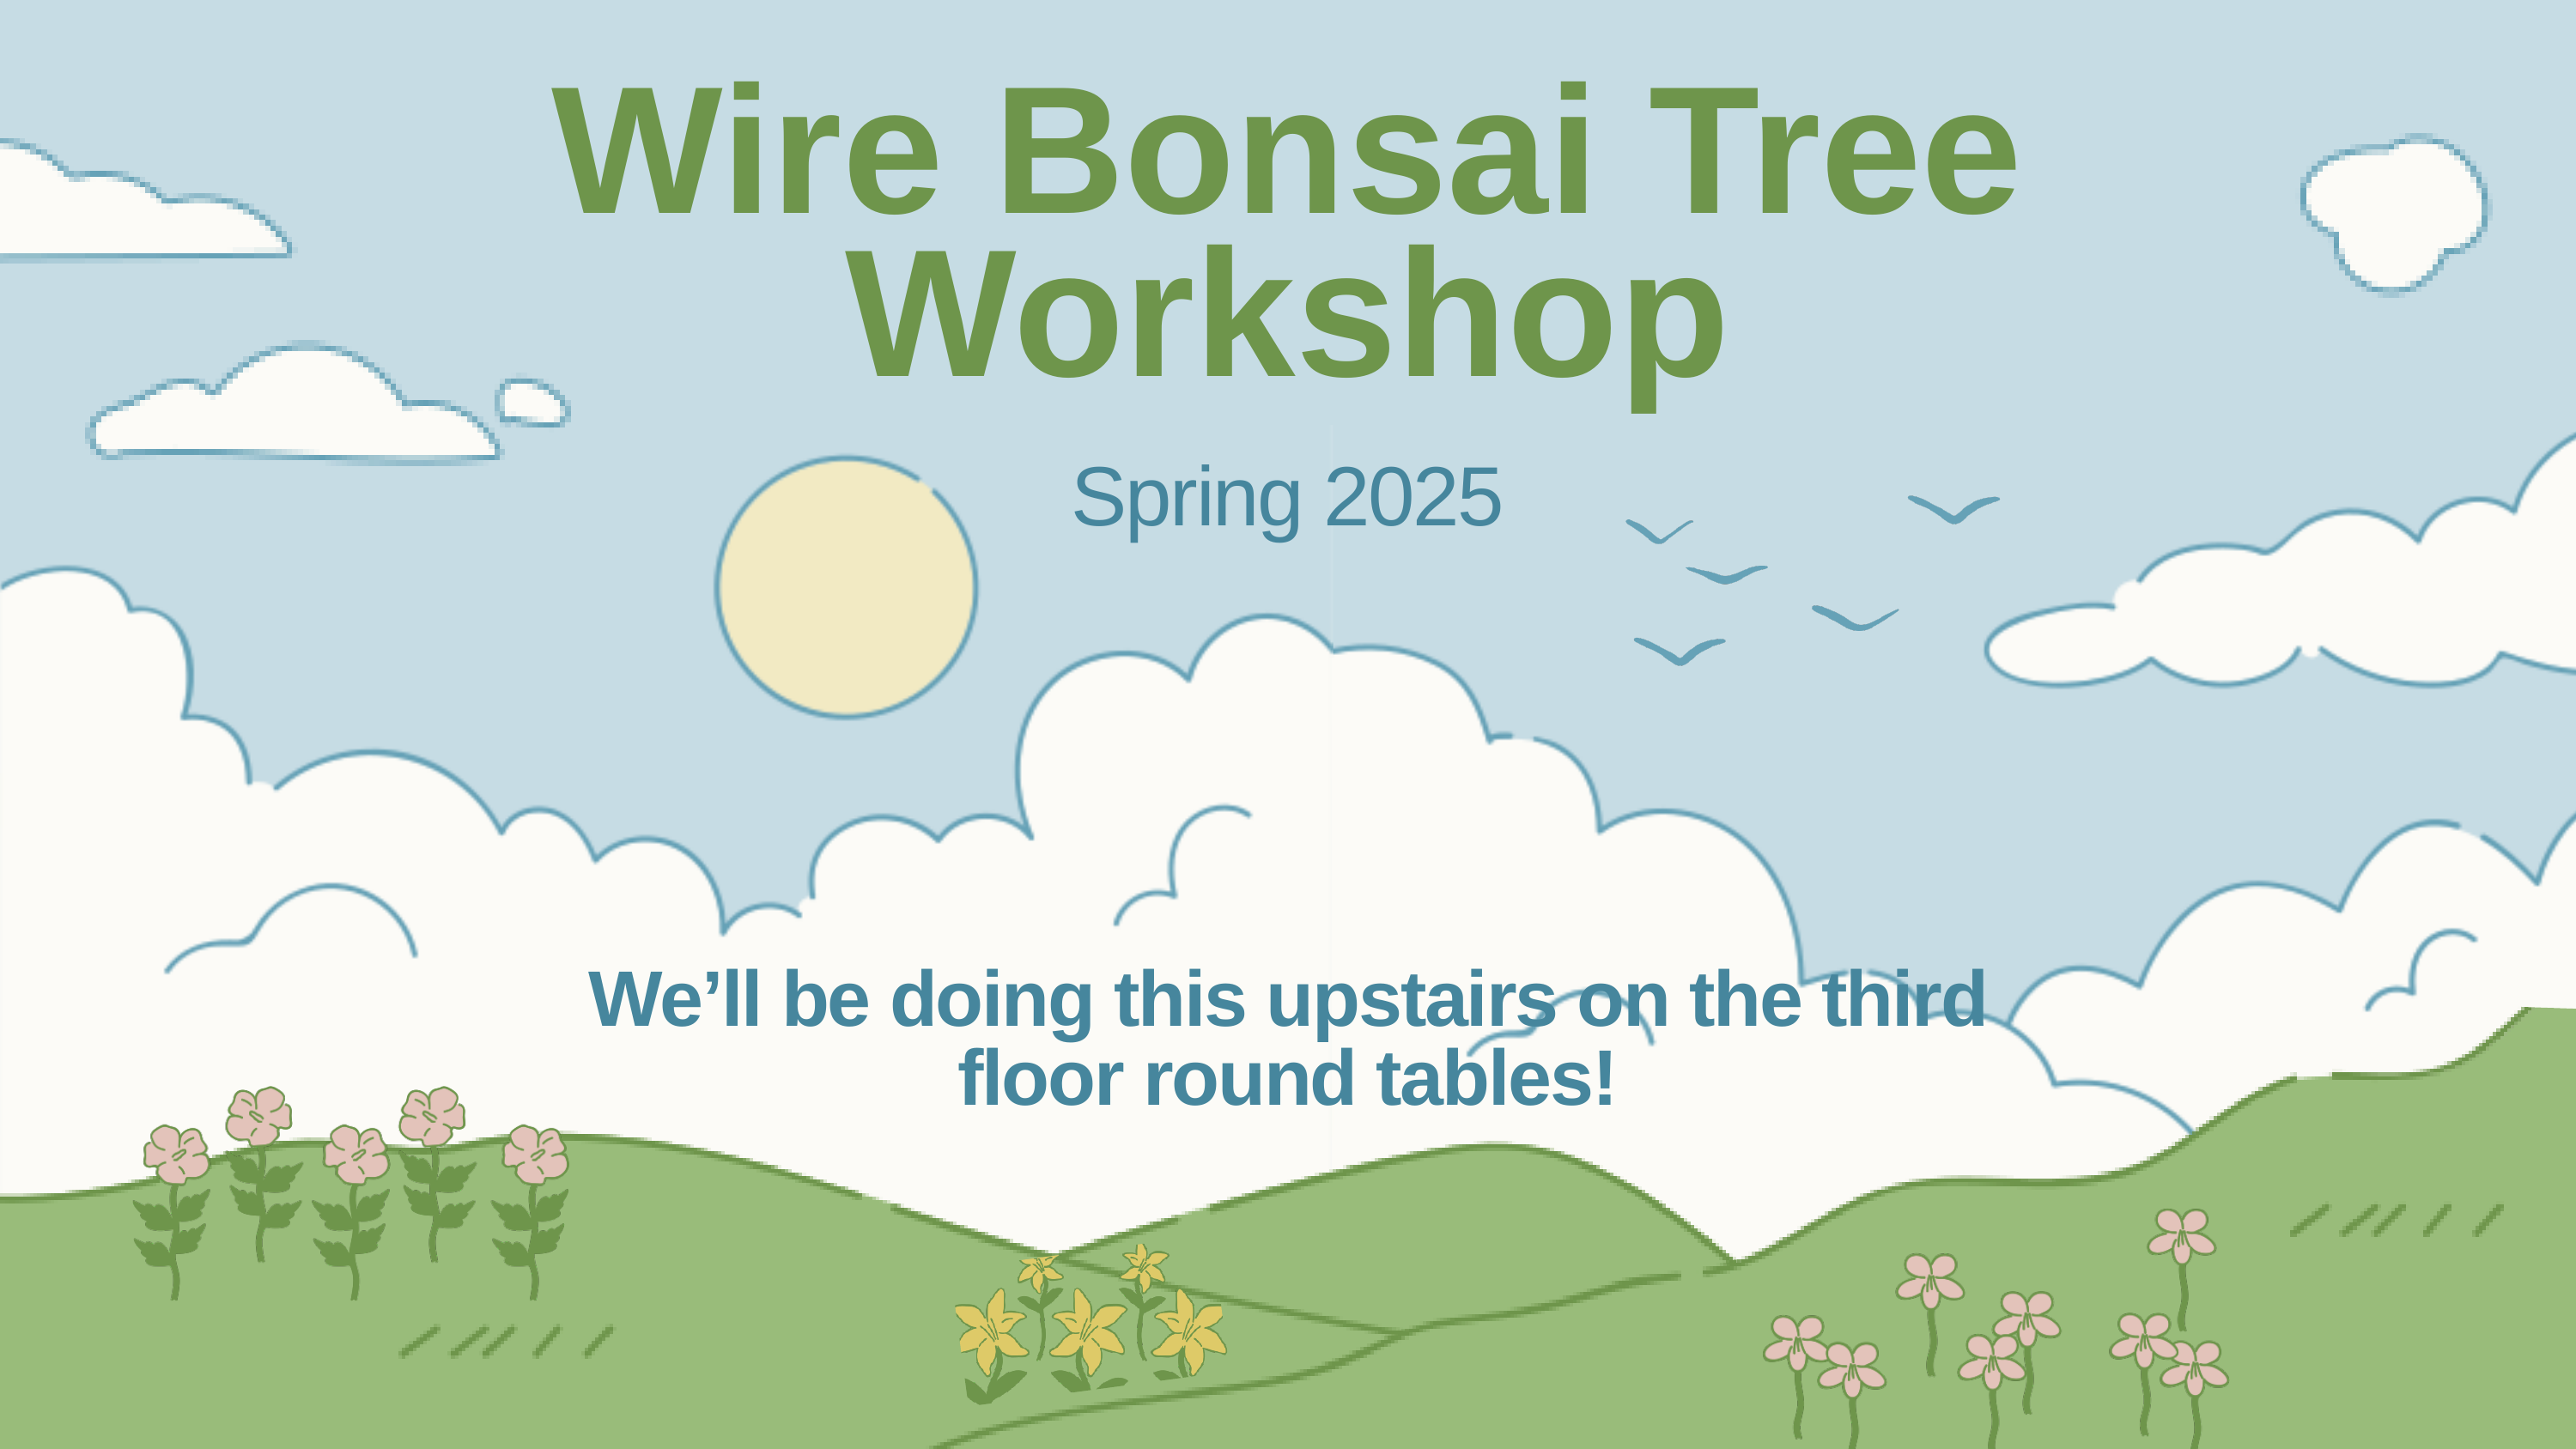

Wire Bonsai Tree Workshop

Spring 2025

We’ll be doing this upstairs on the third floor round tables!